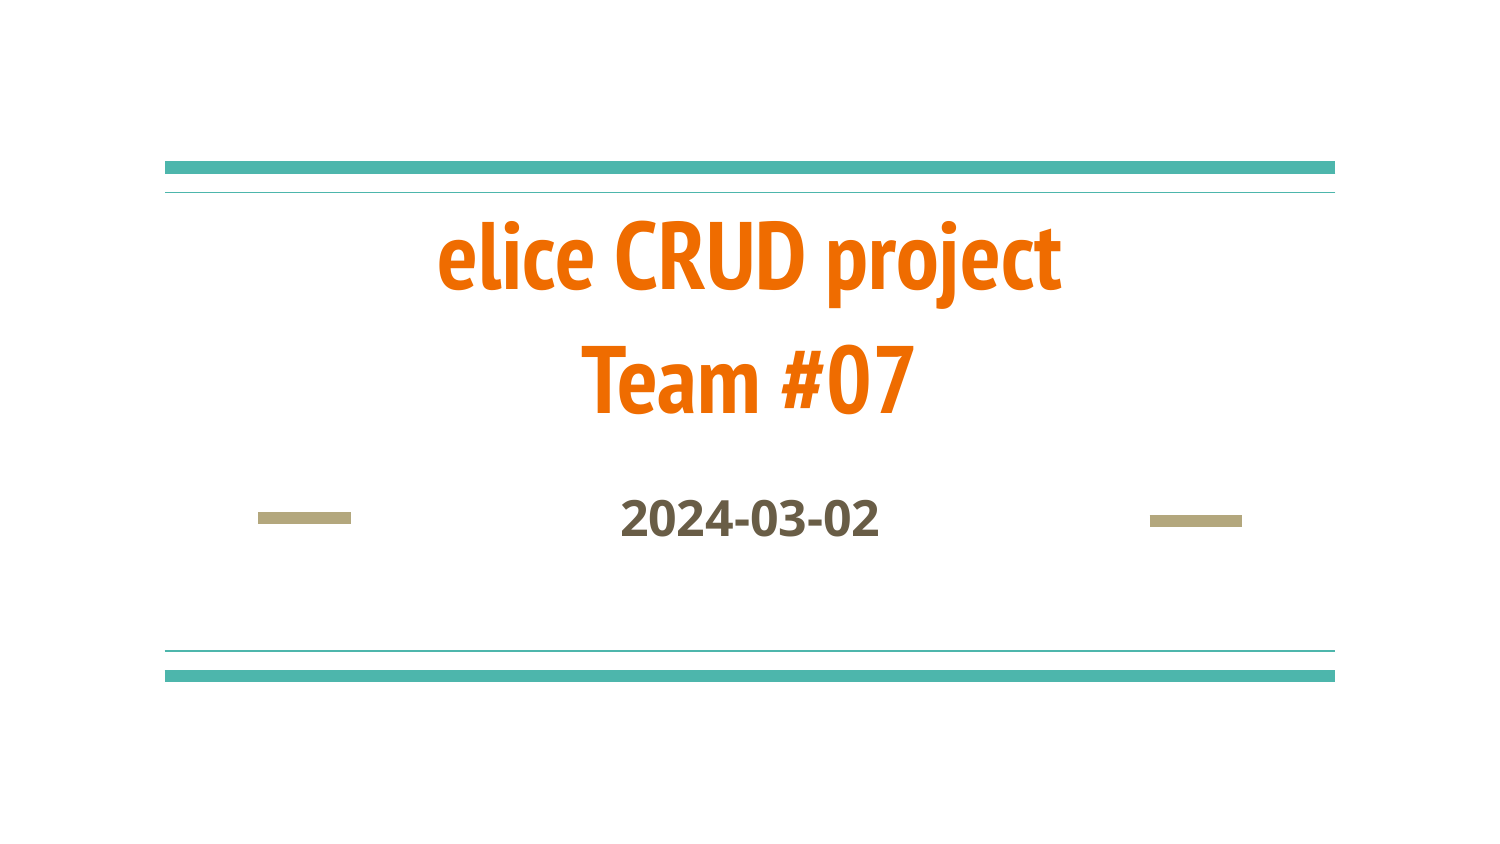

# elice CRUD project
Team #07
2024-03-02